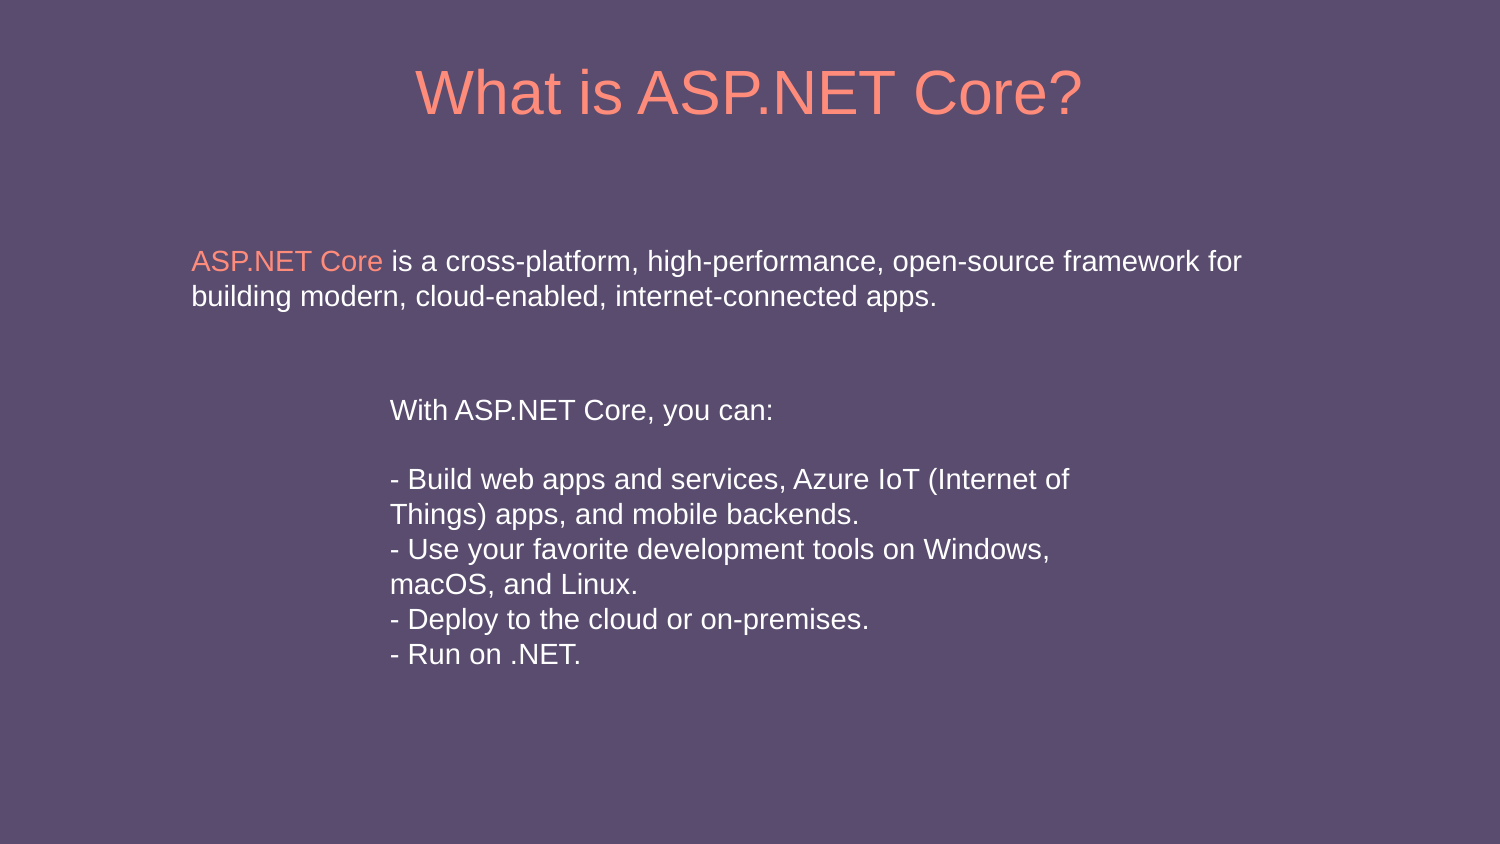

# What is ASP.NET Core?
ASP.NET Core is a cross-platform, high-performance, open-source framework for building modern, cloud-enabled, internet-connected apps.
With ASP.NET Core, you can:

- Build web apps and services, Azure IoT (Internet of Things) apps, and mobile backends.
- Use your favorite development tools on Windows, macOS, and Linux.
- Deploy to the cloud or on-premises.
- Run on .NET.